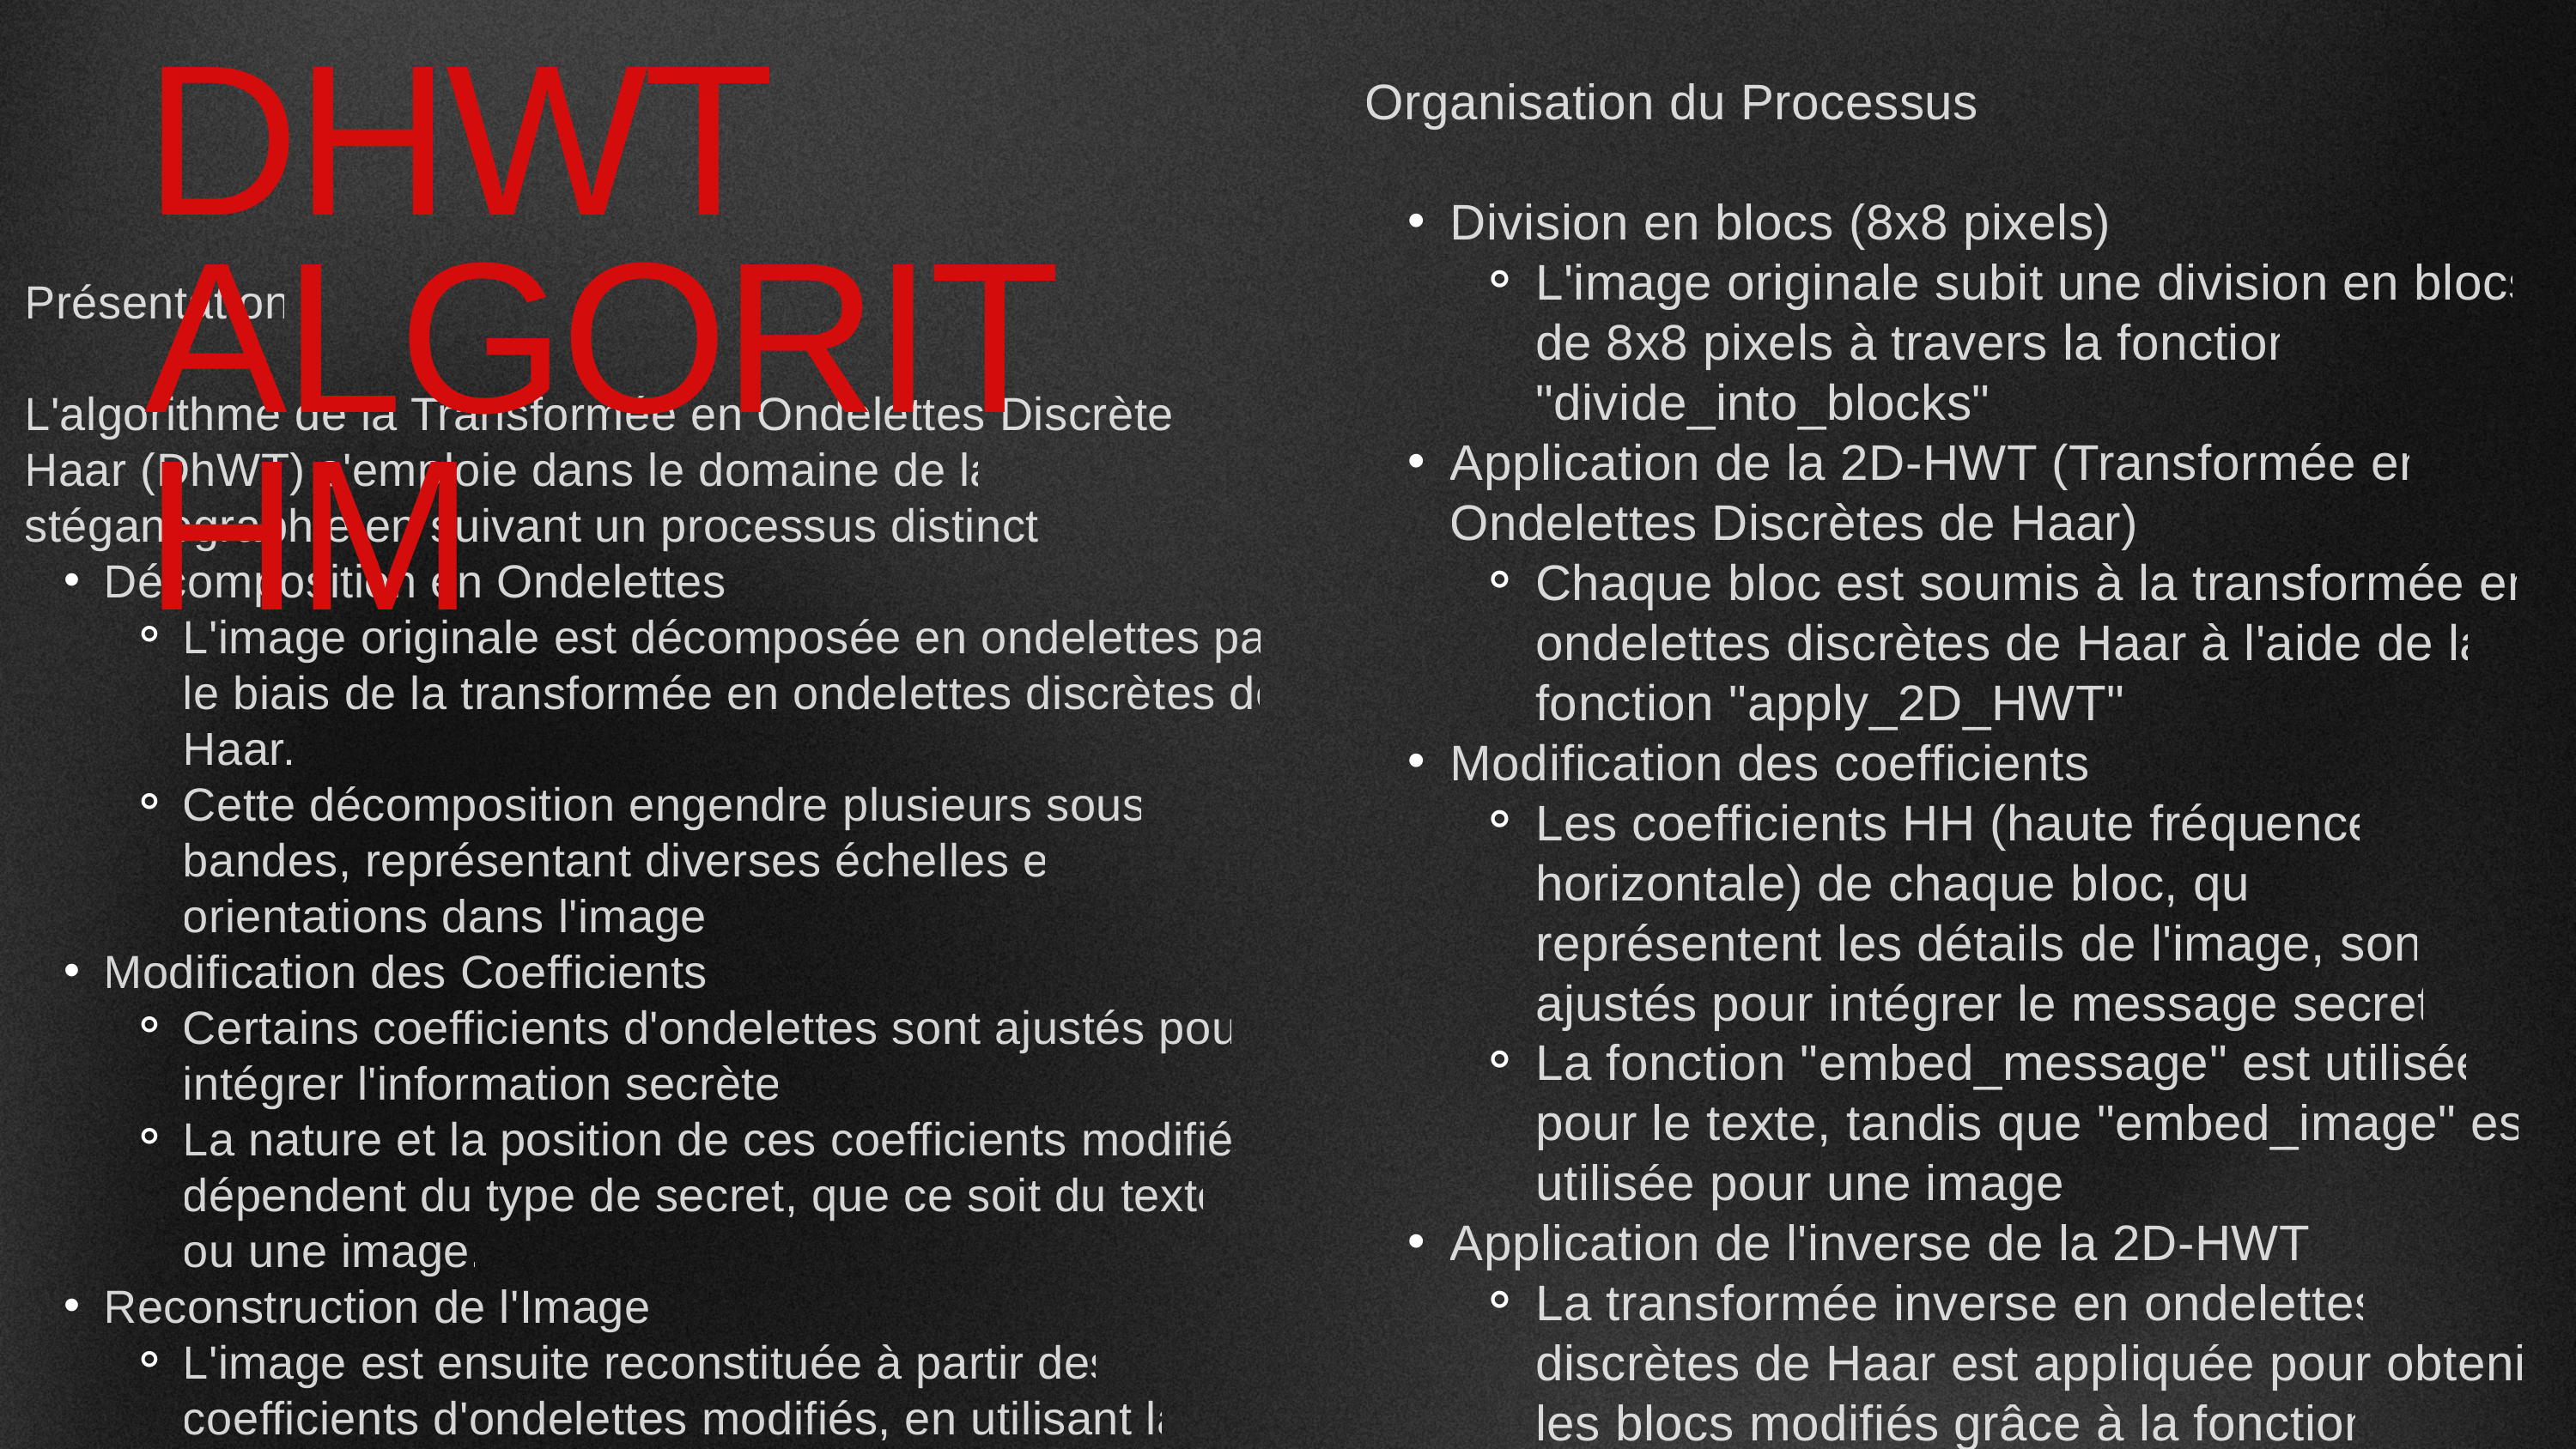

DHWT ALGORITHM
Organisation du Processus :

Division en blocs (8x8 pixels) :
L'image originale subit une division en blocs de 8x8 pixels à travers la fonction "divide_into_blocks".
Application de la 2D-HWT (Transformée en Ondelettes Discrètes de Haar) :
Chaque bloc est soumis à la transformée en ondelettes discrètes de Haar à l'aide de la fonction "apply_2D_HWT".
Modification des coefficients :
Les coefficients HH (haute fréquence horizontale) de chaque bloc, qui représentent les détails de l'image, sont ajustés pour intégrer le message secret.
La fonction "embed_message" est utilisée pour le texte, tandis que "embed_image" est utilisée pour une image.
Application de l'inverse de la 2D-HWT :
La transformée inverse en ondelettes discrètes de Haar est appliquée pour obtenir les blocs modifiés grâce à la fonction "apply_2D_IHDWT".
Présentation

L'algorithme de la Transformée en Ondelettes Discrètes Haar (DhWT) s'emploie dans le domaine de la stéganographie en suivant un processus distinct :
Décomposition en Ondelettes :
L'image originale est décomposée en ondelettes par le biais de la transformée en ondelettes discrètes de Haar.
Cette décomposition engendre plusieurs sous-bandes, représentant diverses échelles et orientations dans l'image.
Modification des Coefficients :
Certains coefficients d'ondelettes sont ajustés pour intégrer l'information secrète.
La nature et la position de ces coefficients modifiés dépendent du type de secret, que ce soit du texte ou une image.
Reconstruction de l'Image :
L'image est ensuite reconstituée à partir des coefficients d'ondelettes modifiés, en utilisant la transformée inverse en ondelettes discrètes de Haar.